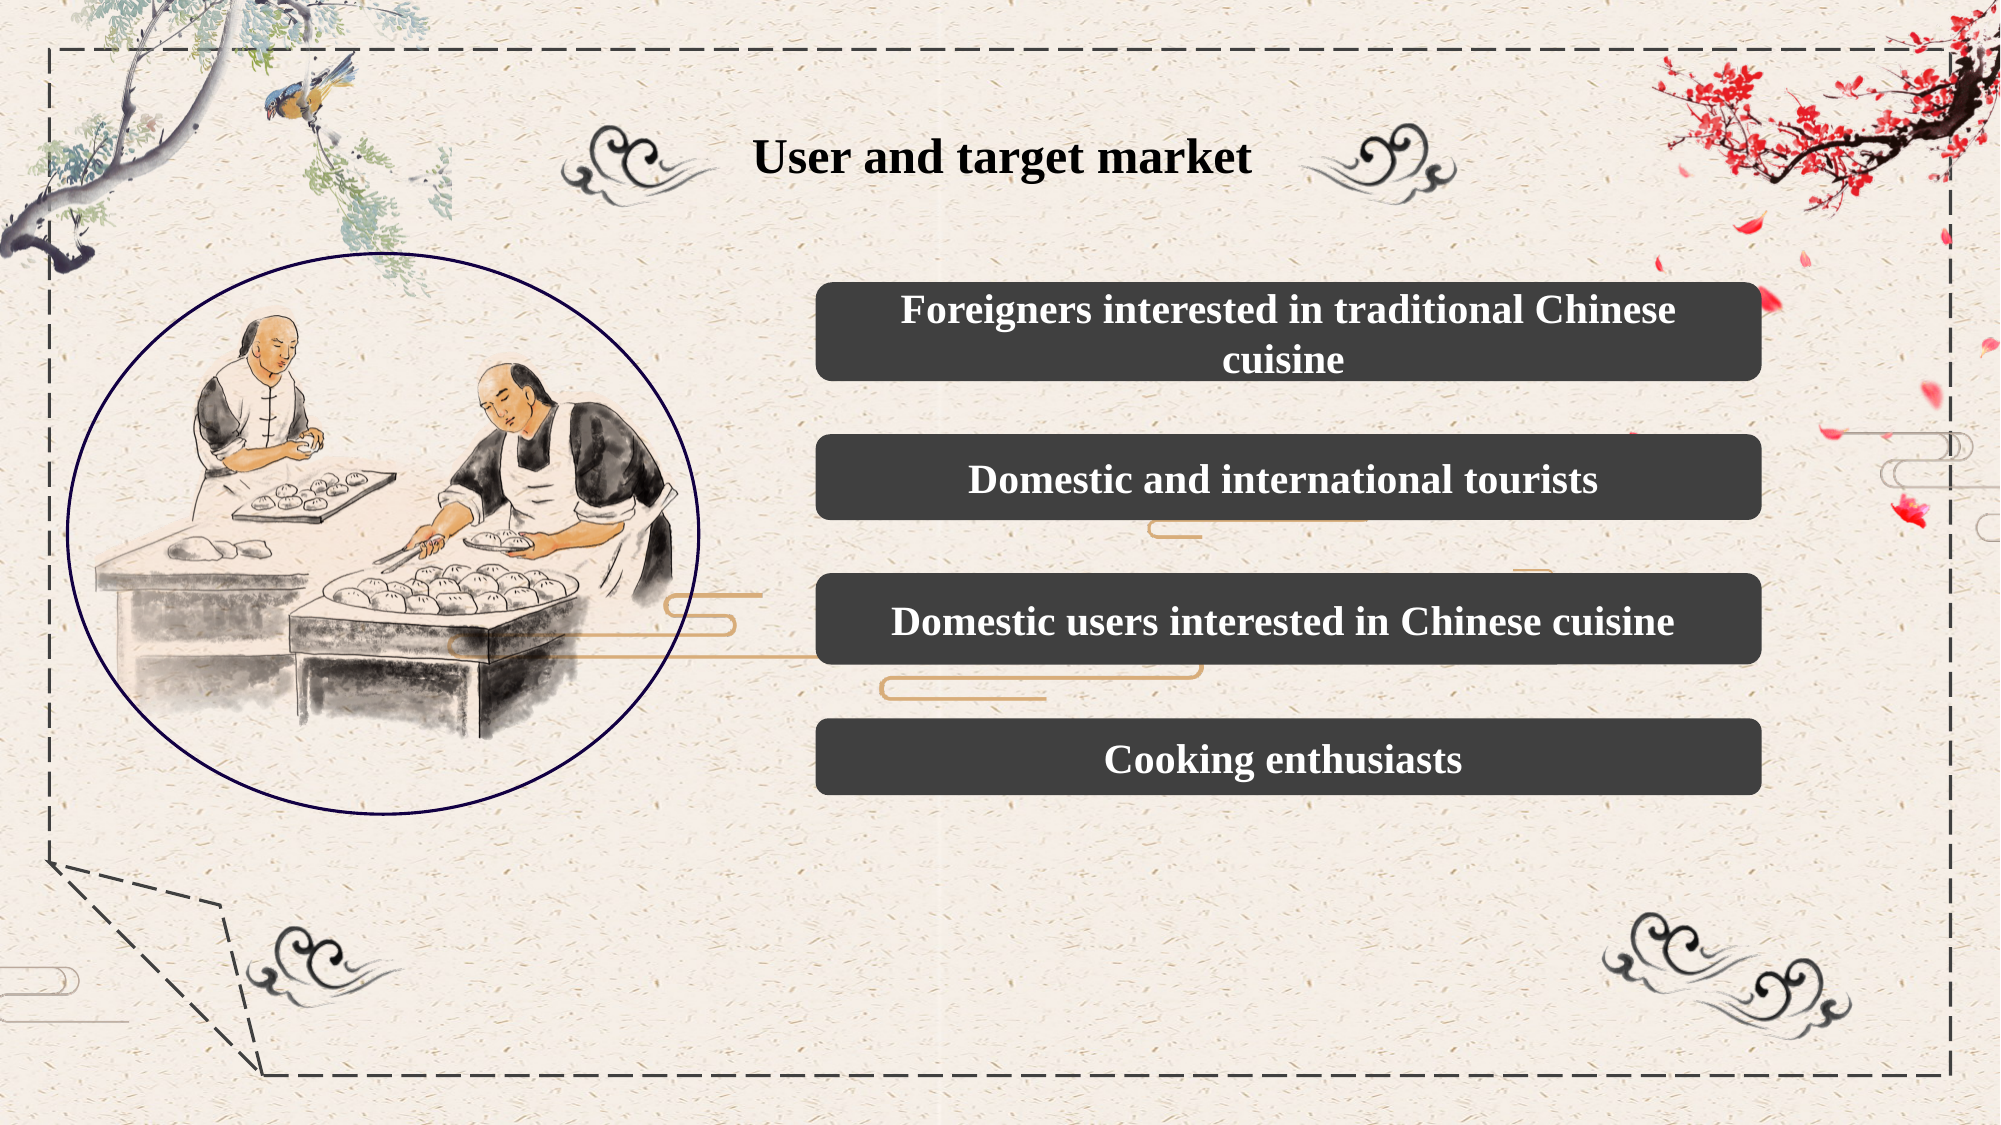

User and target market

Foreigners interested in traditional Chinese cuisine
Domestic and international tourists
Domestic users interested in Chinese cuisine
Cooking enthusiasts